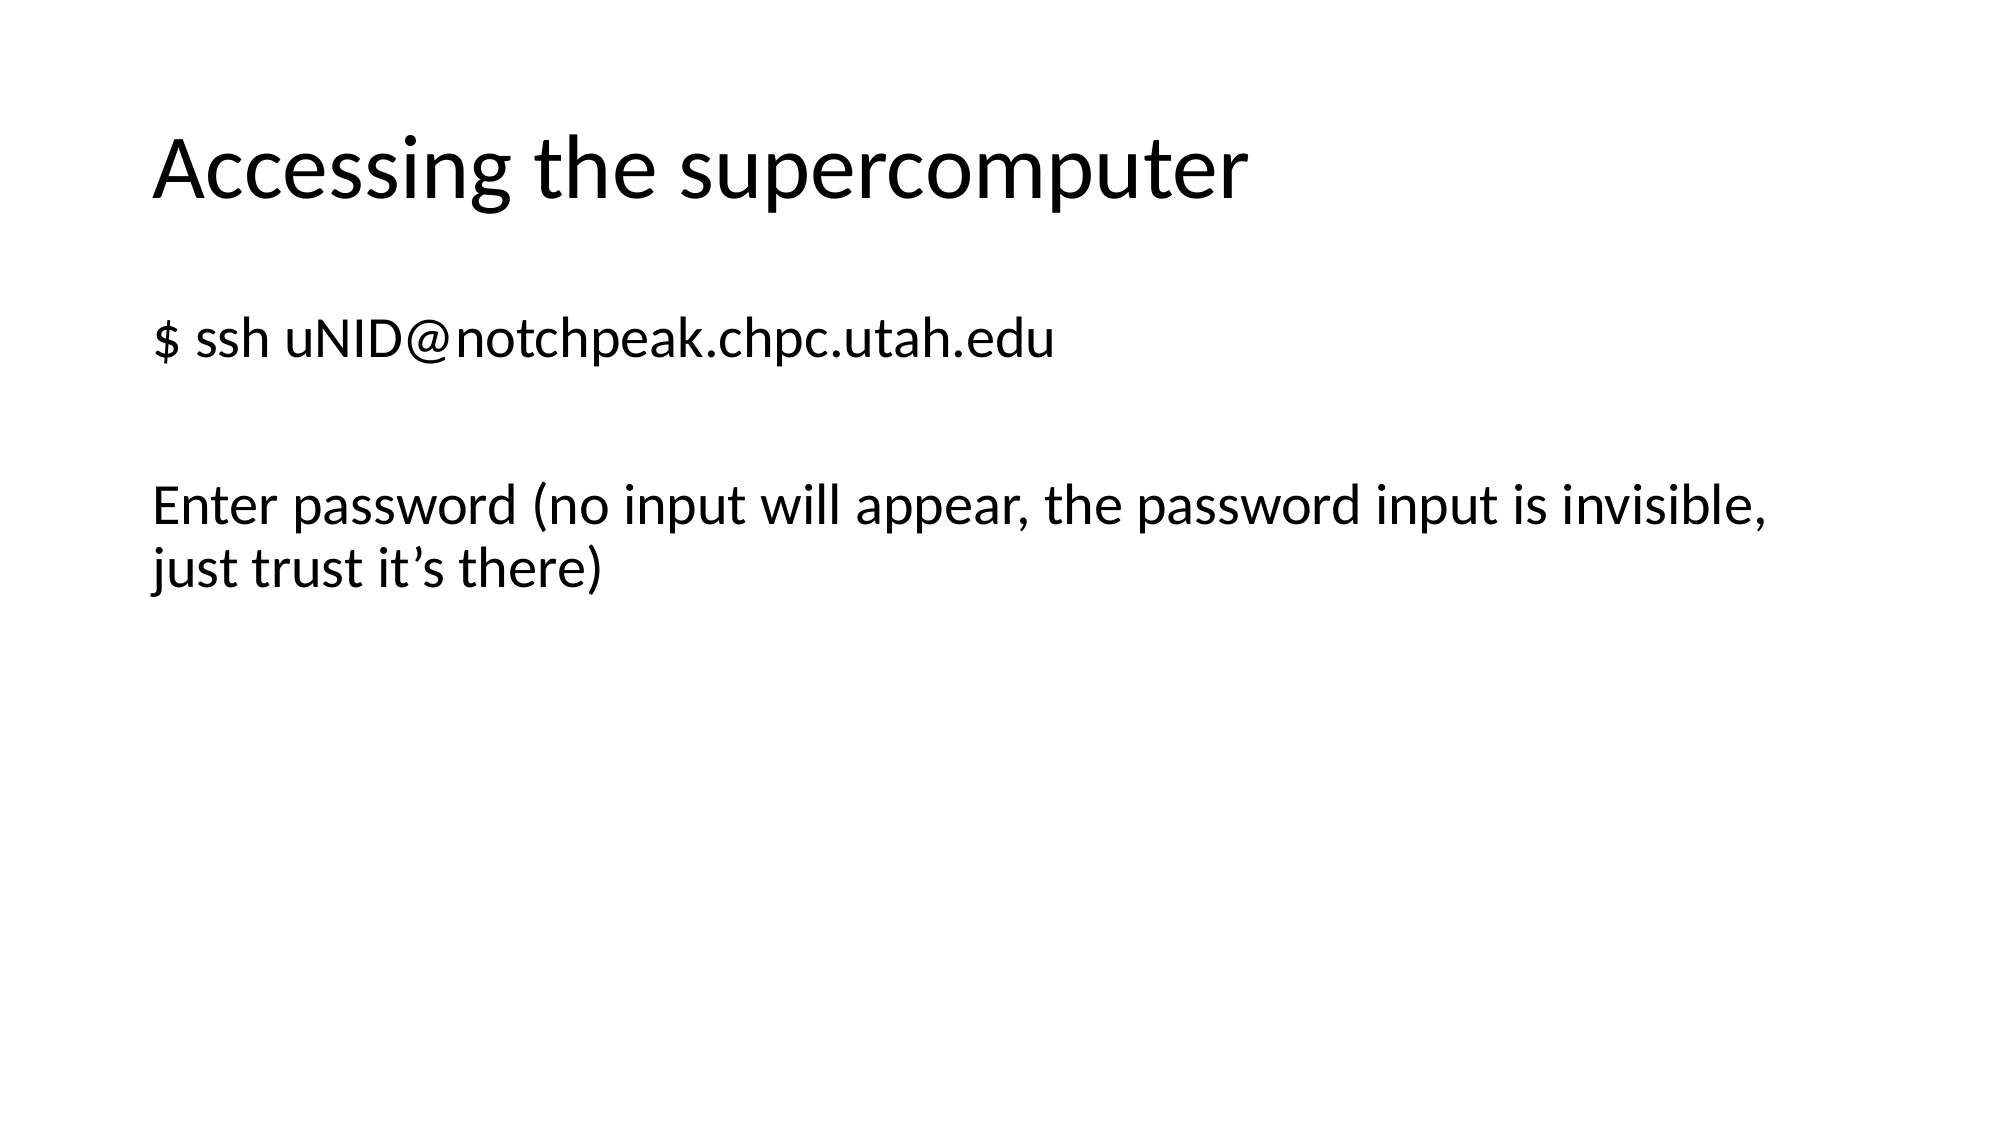

# Accessing the supercomputer
$ ssh uNID@notchpeak.chpc.utah.edu

Enter password (no input will appear, the password input is invisible, just trust it’s there)